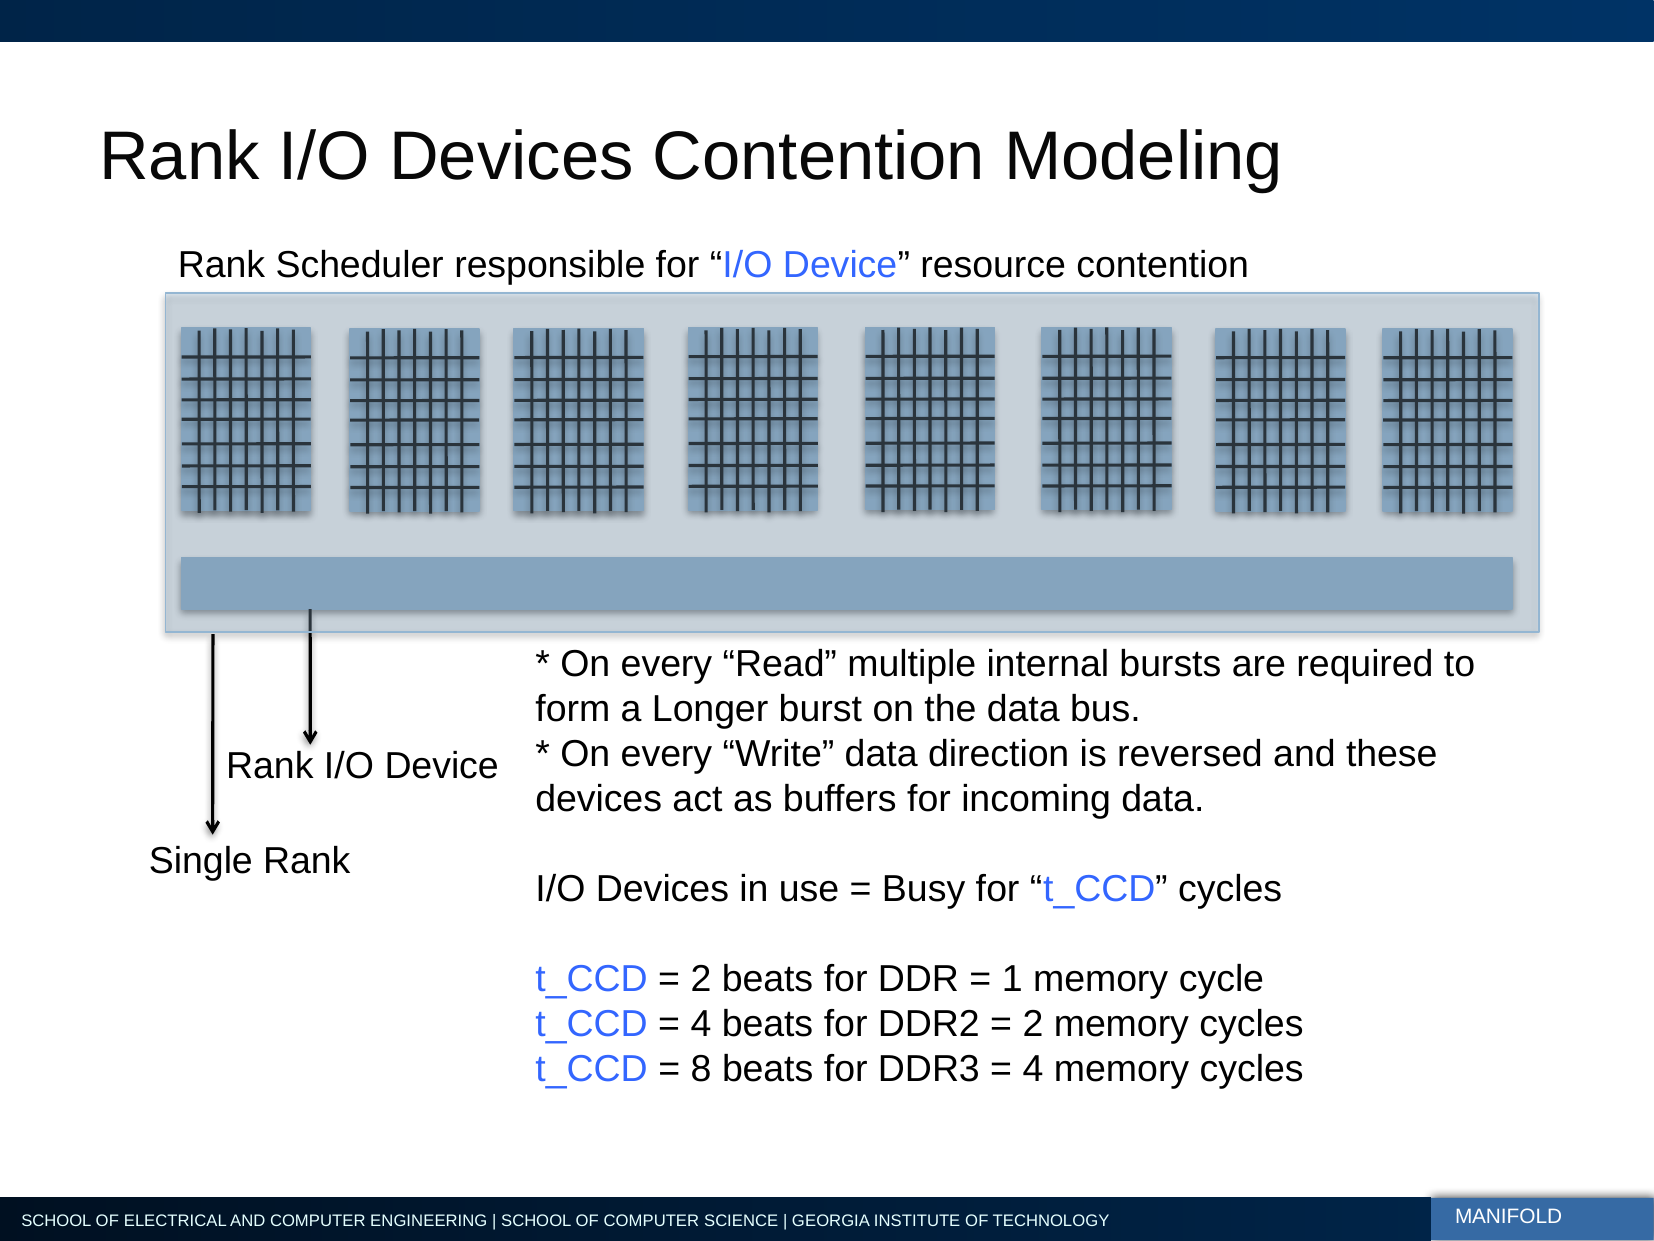

# Rank I/O Devices Contention Modeling
Rank Scheduler responsible for “I/O Device” resource contention

* On every “Read” multiple internal bursts are required to form a Longer burst on the data bus.
* On every “Write” data direction is reversed and these devices act as buffers for incoming data.

I/O Devices in use = Busy for “t_CCD” cycles

t_CCD = 2 beats for DDR = 1 memory cycle
t_CCD = 4 beats for DDR2 = 2 memory cycles
t_CCD = 8 beats for DDR3 = 4 memory cycles
Rank I/O Device
Single Rank